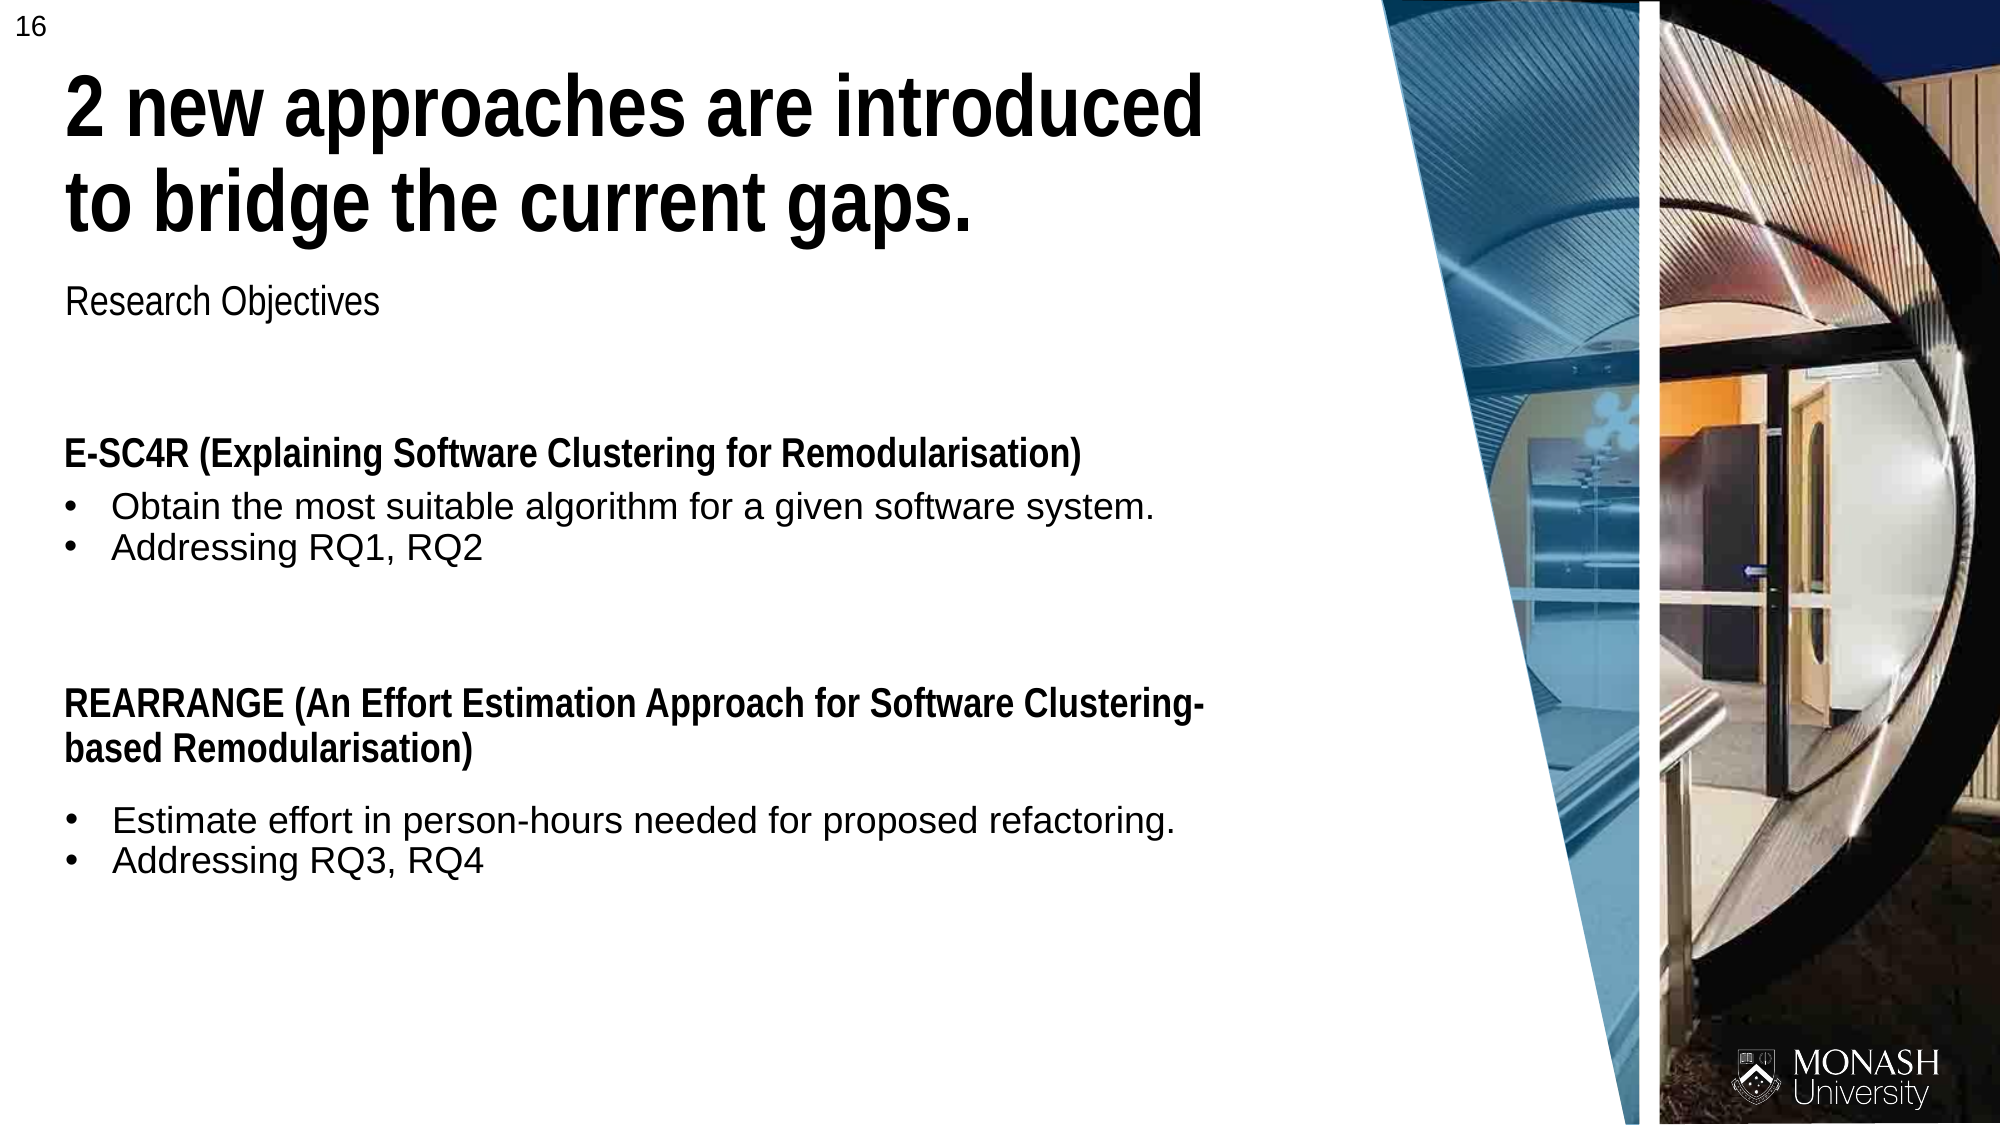

2 new approaches are introduced to bridge the current gaps.
Research Objectives
E-SC4R (Explaining Software Clustering for Remodularisation)
Obtain the most suitable algorithm for a given software system.
Addressing RQ1, RQ2
REARRANGE (An Effort Estimation Approach for Software Clustering-based Remodularisation)
Estimate effort in person-hours needed for proposed refactoring.
Addressing RQ3, RQ4